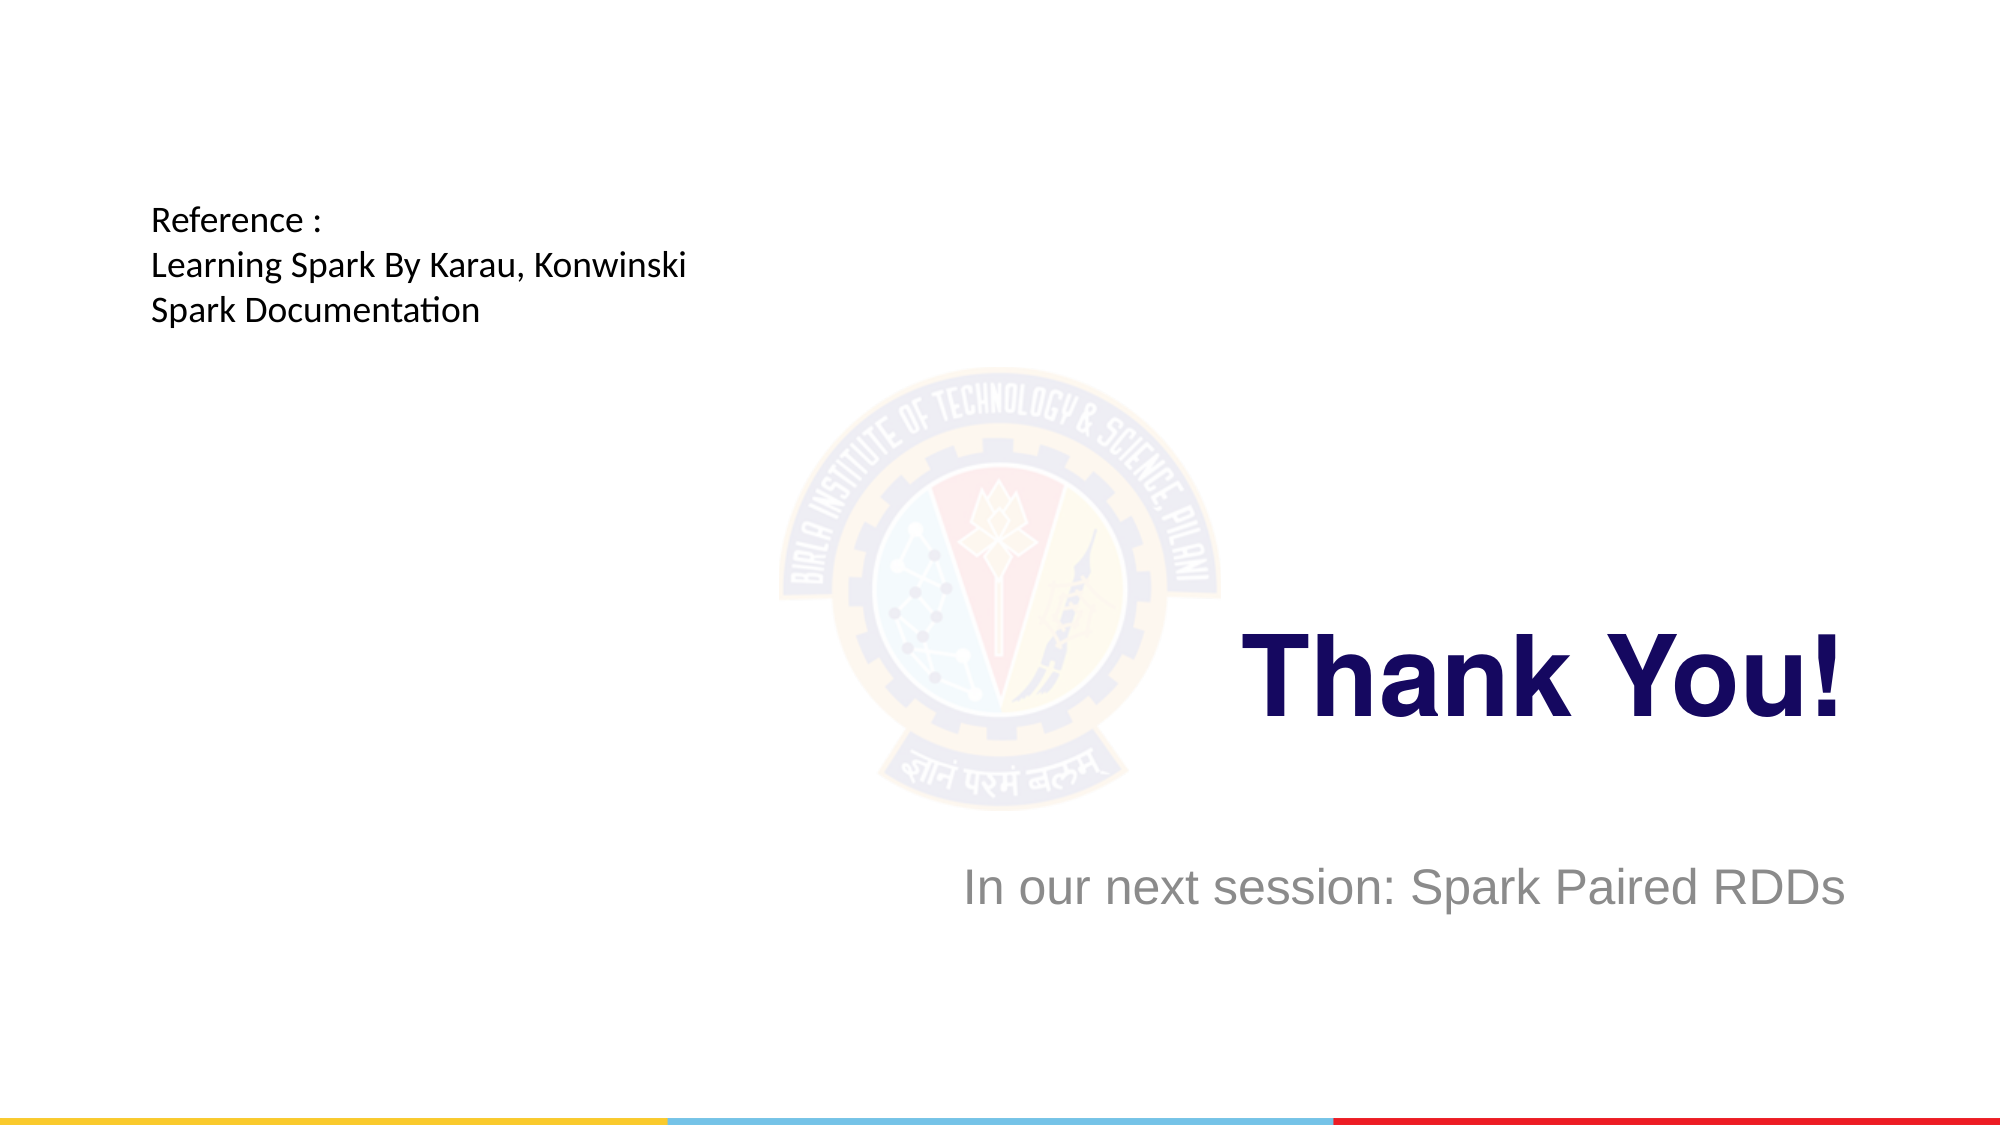

Reference :
Learning Spark By Karau, Konwinski
Spark Documentation
# Thank You!
In our next session: Spark Paired RDDs